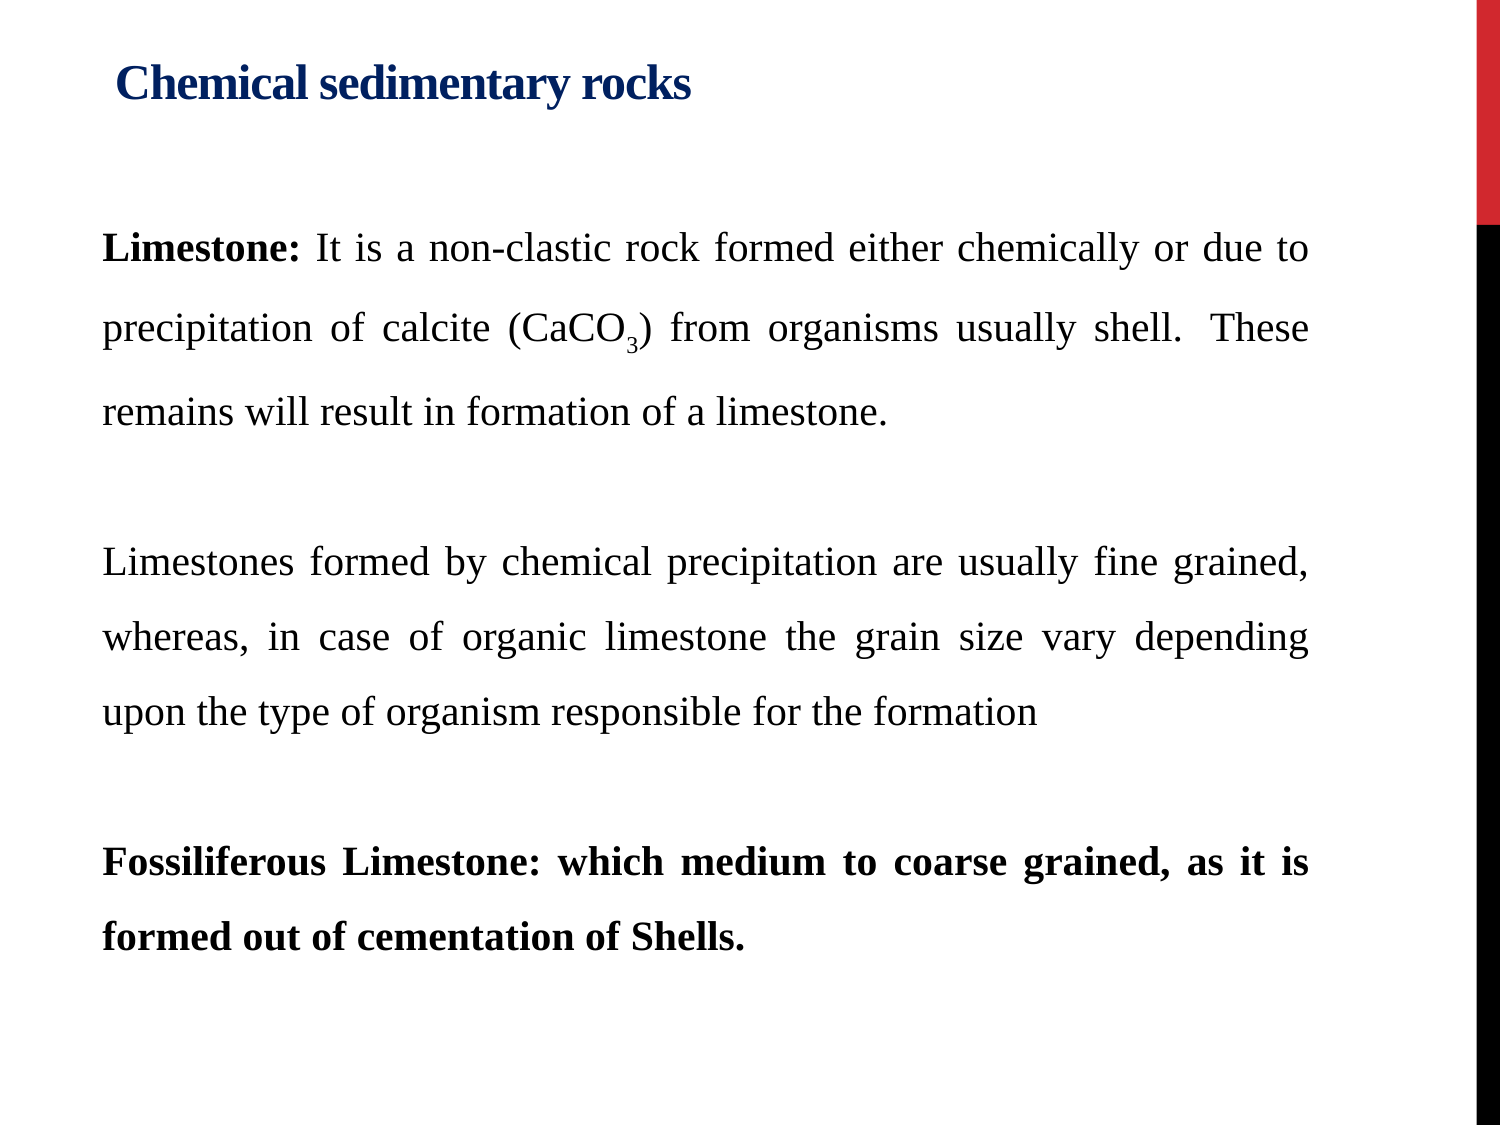

# Chemical sedimentary rocks
Limestone: It is a non-clastic rock formed either chemically or due to precipitation of calcite (CaCO3) from organisms usually shell.  These remains will result in formation of a limestone.

Limestones formed by chemical precipitation are usually fine grained, whereas, in case of organic limestone the grain size vary depending upon the type of organism responsible for the formation

Fossiliferous Limestone: which medium to coarse grained, as it is formed out of cementation of Shells.